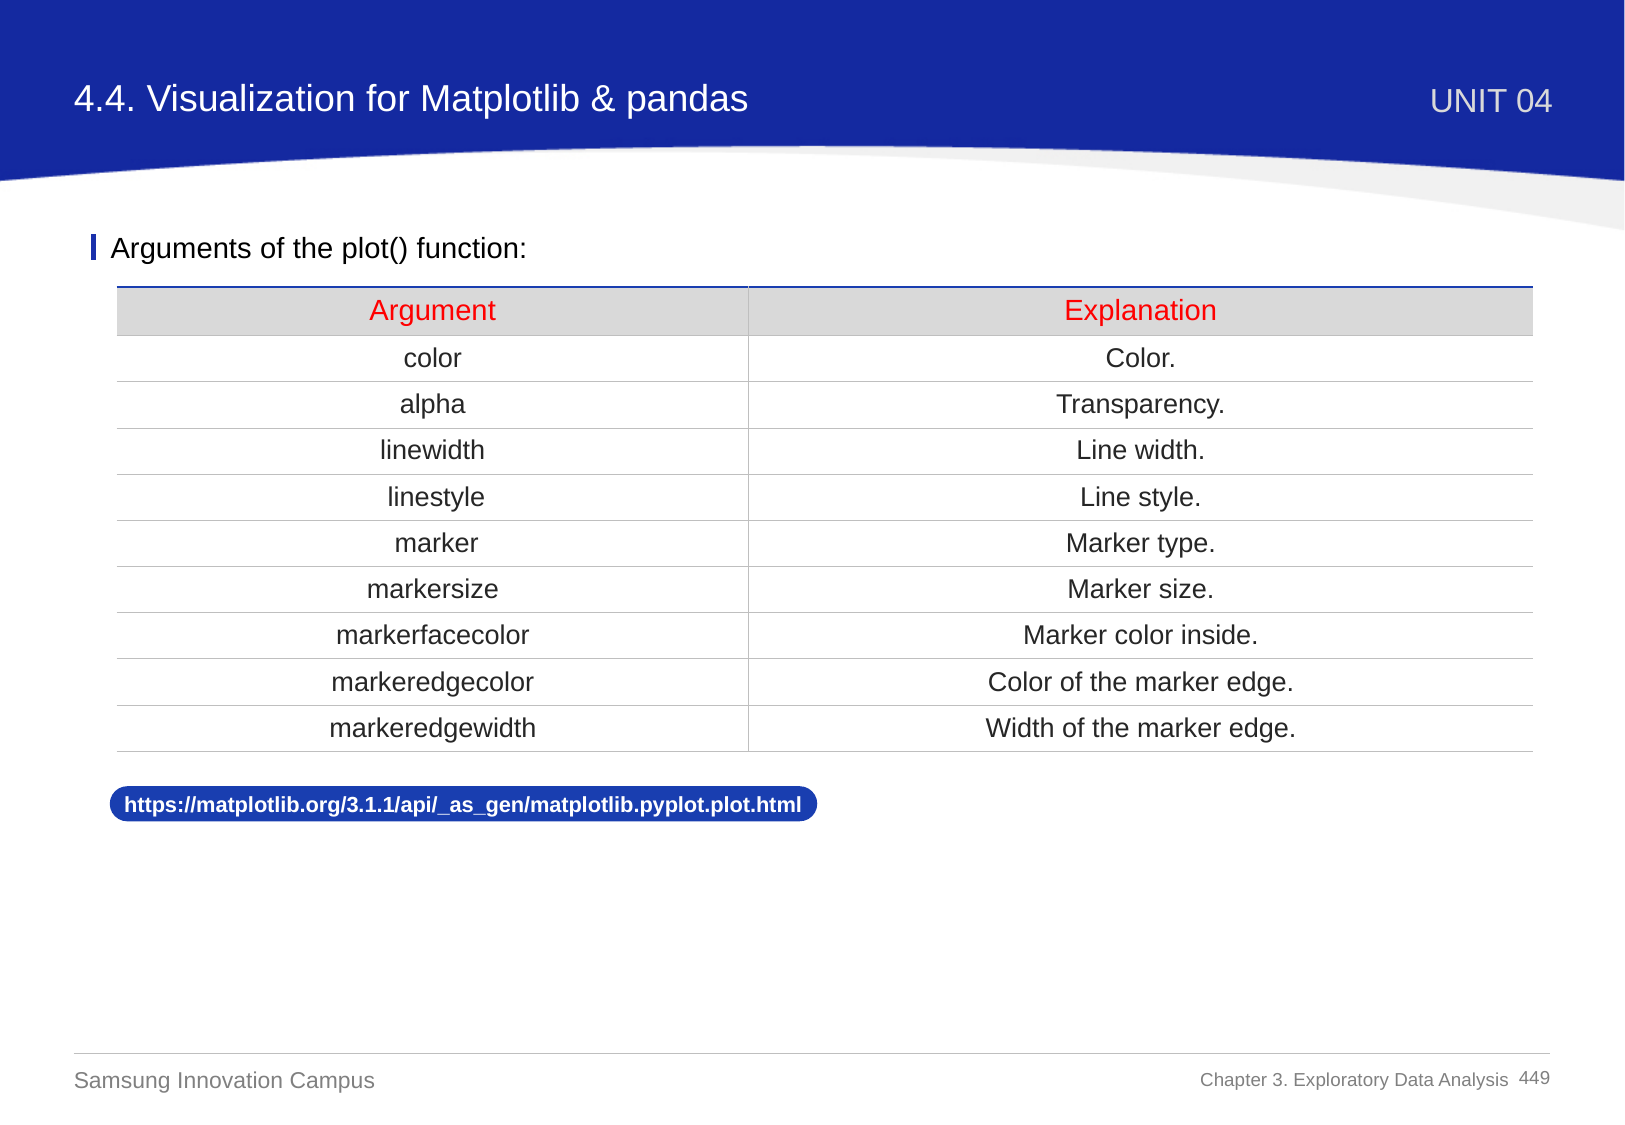

4.4. Visualization for Matplotlib & pandas
UNIT 04
Arguments of the plot() function:
| Argument | Explanation |
| --- | --- |
| color | Color. |
| alpha | Transparency. |
| linewidth | Line width. |
| linestyle | Line style. |
| marker | Marker type. |
| markersize | Marker size. |
| markerfacecolor | Marker color inside. |
| markeredgecolor | Color of the marker edge. |
| markeredgewidth | Width of the marker edge. |
https://matplotlib.org/3.1.1/api/_as_gen/matplotlib.pyplot.plot.html